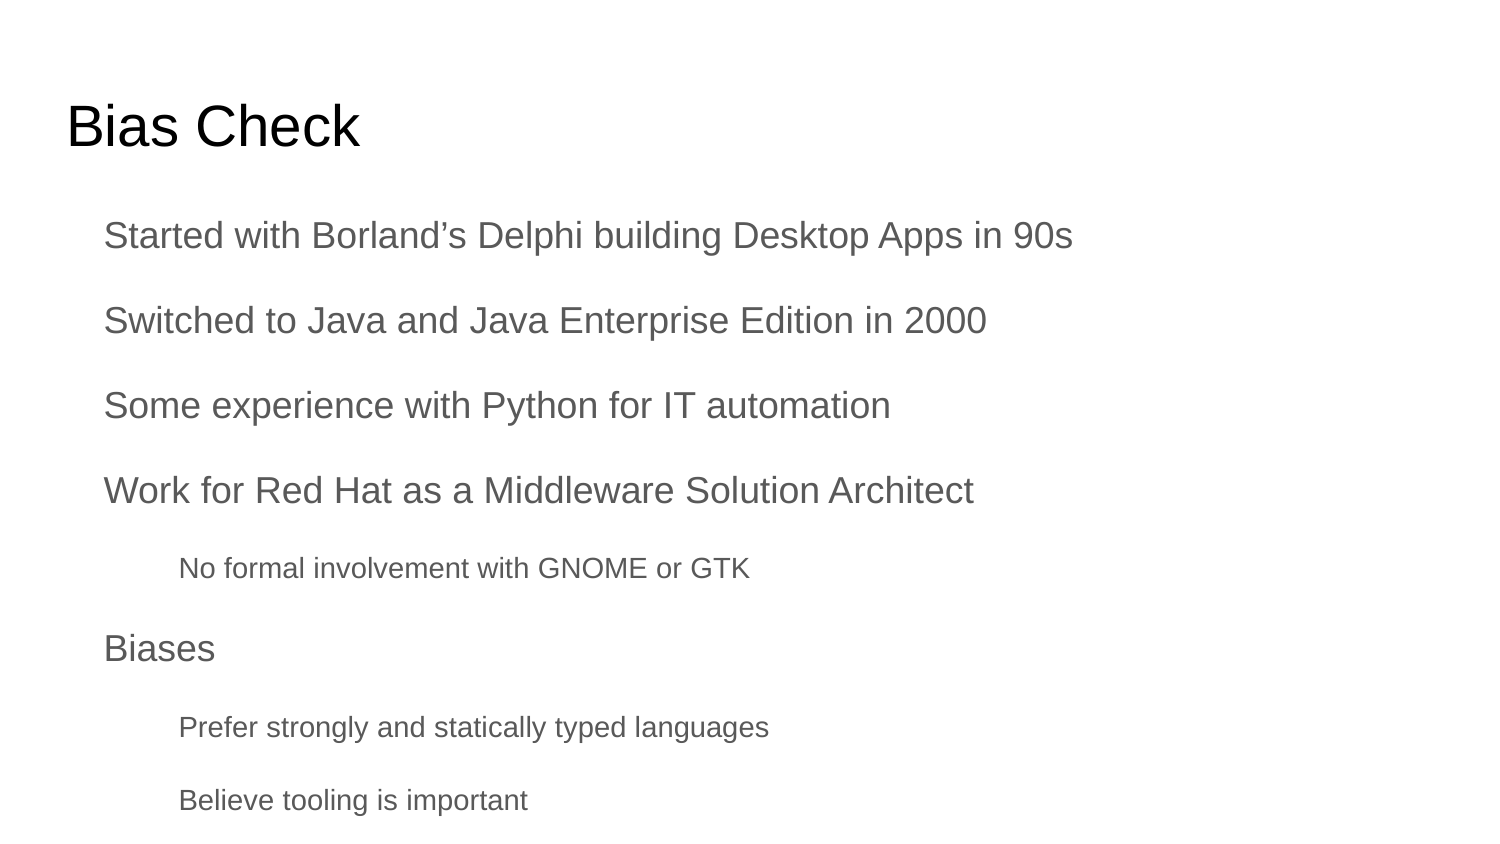

# Bias Check
Started with Borland’s Delphi building Desktop Apps in 90s
Switched to Java and Java Enterprise Edition in 2000
Some experience with Python for IT automation
Work for Red Hat as a Middleware Solution Architect
No formal involvement with GNOME or GTK
Biases
Prefer strongly and statically typed languages
Believe tooling is important
Spaces not Tabs :)
Started using D in late 2015